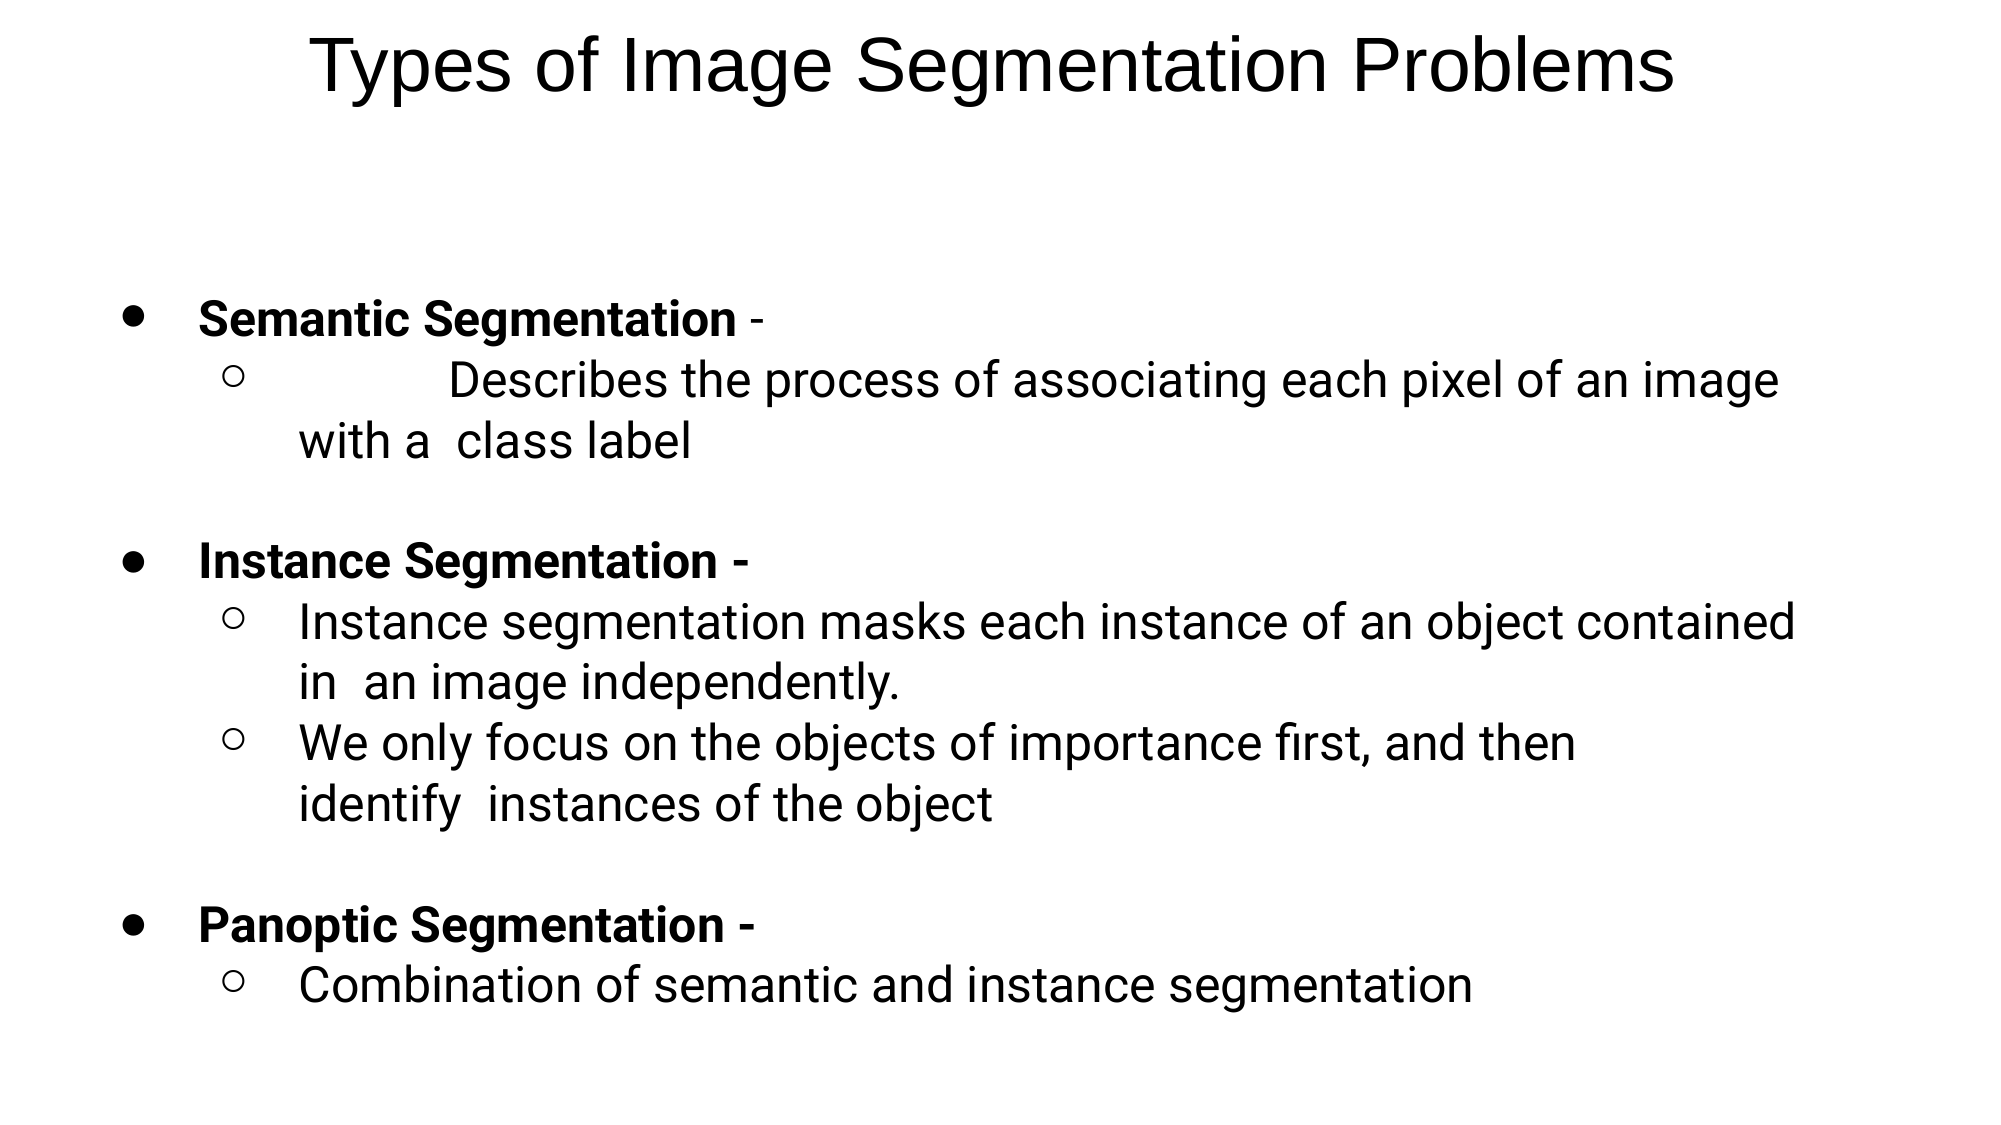

# Types of Image Segmentation Problems
Semantic Segmentation -
	Describes the process of associating each pixel of an image with a  class label

Instance Segmentation -
Instance segmentation masks each instance of an object contained in  an image independently.
We only focus on the objects of importance ﬁrst, and then identify  instances of the object

Panoptic Segmentation -
Combination of semantic and instance segmentation